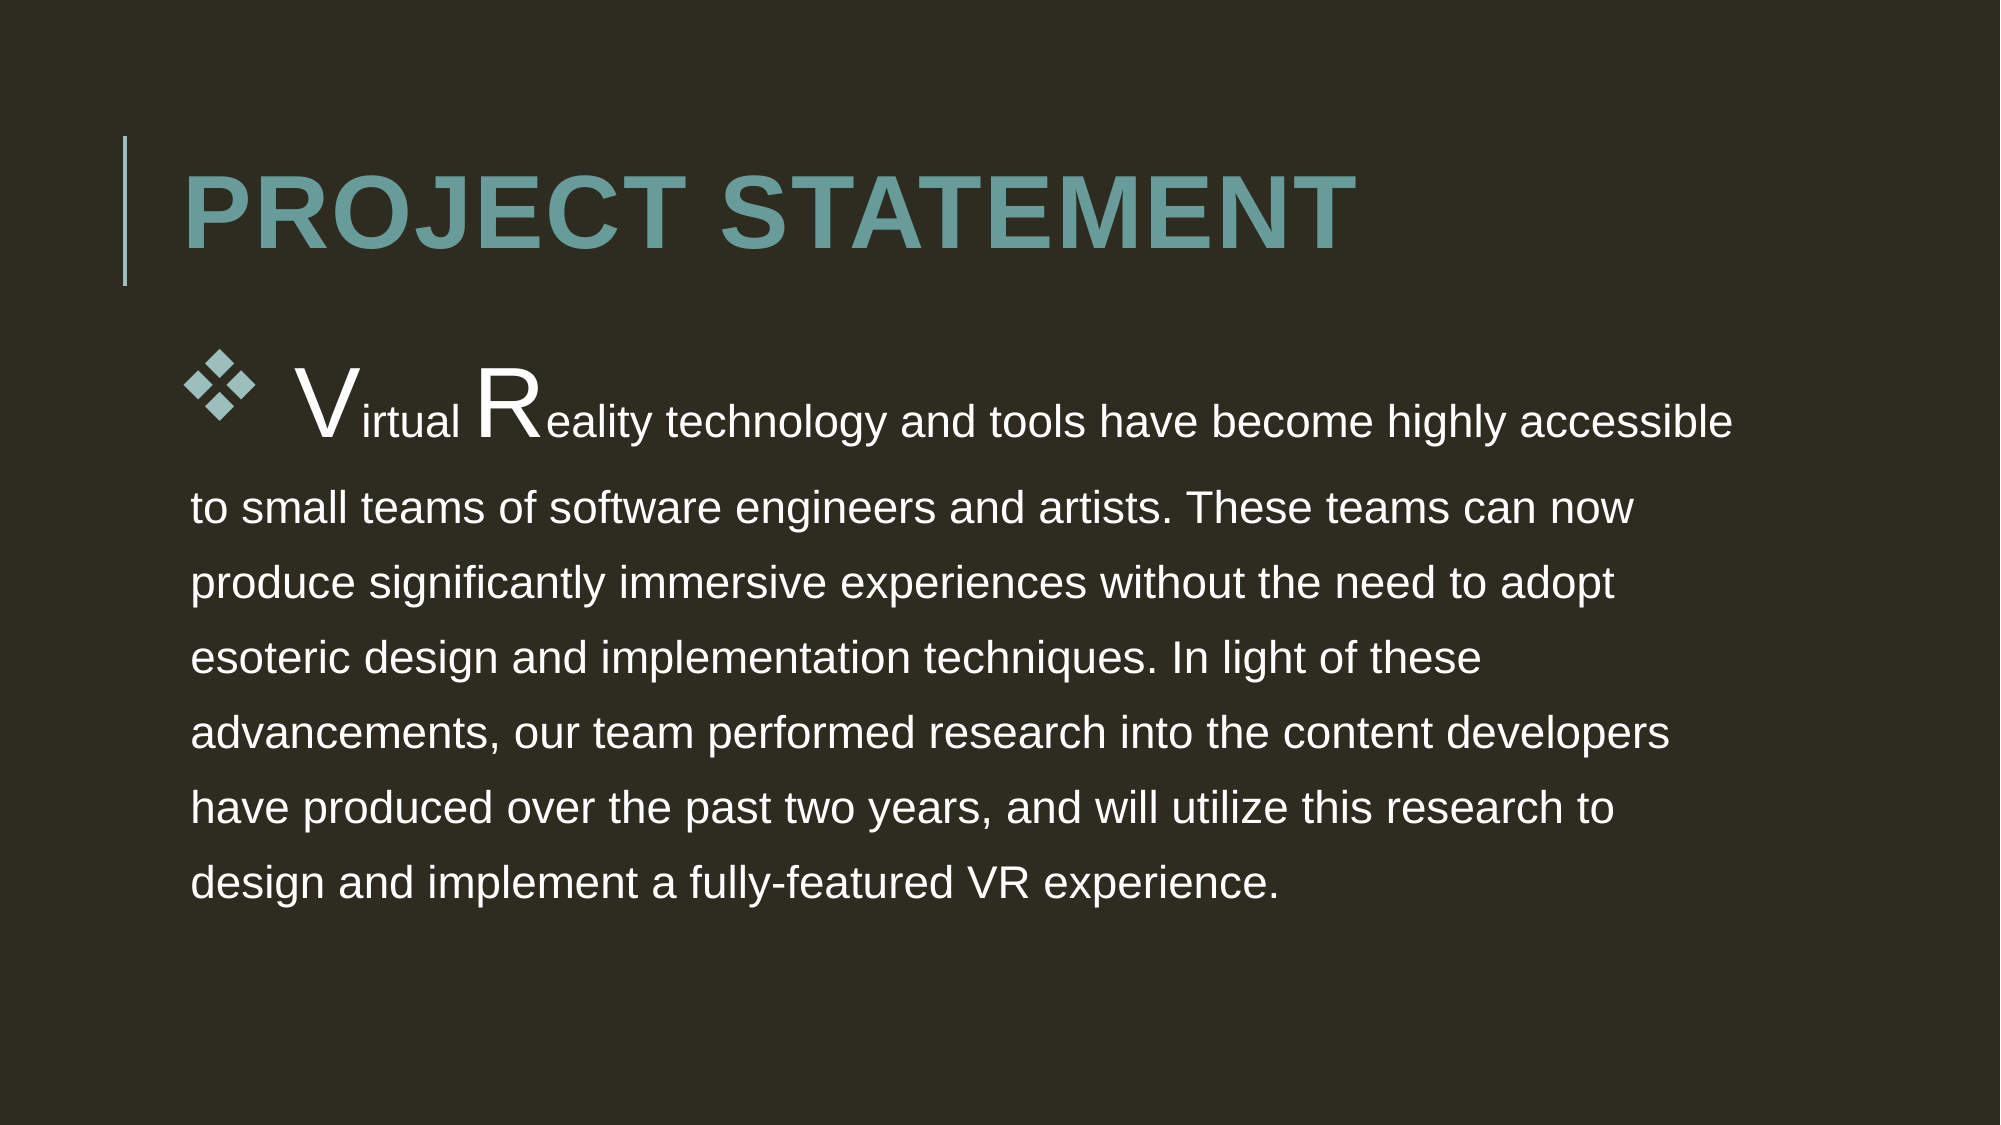

# Project statement
 Virtual Reality technology and tools have become highly accessible to small teams of software engineers and artists. These teams can now produce significantly immersive experiences without the need to adopt esoteric design and implementation techniques. In light of these advancements, our team performed research into the content developers have produced over the past two years, and will utilize this research to design and implement a fully-featured VR experience.